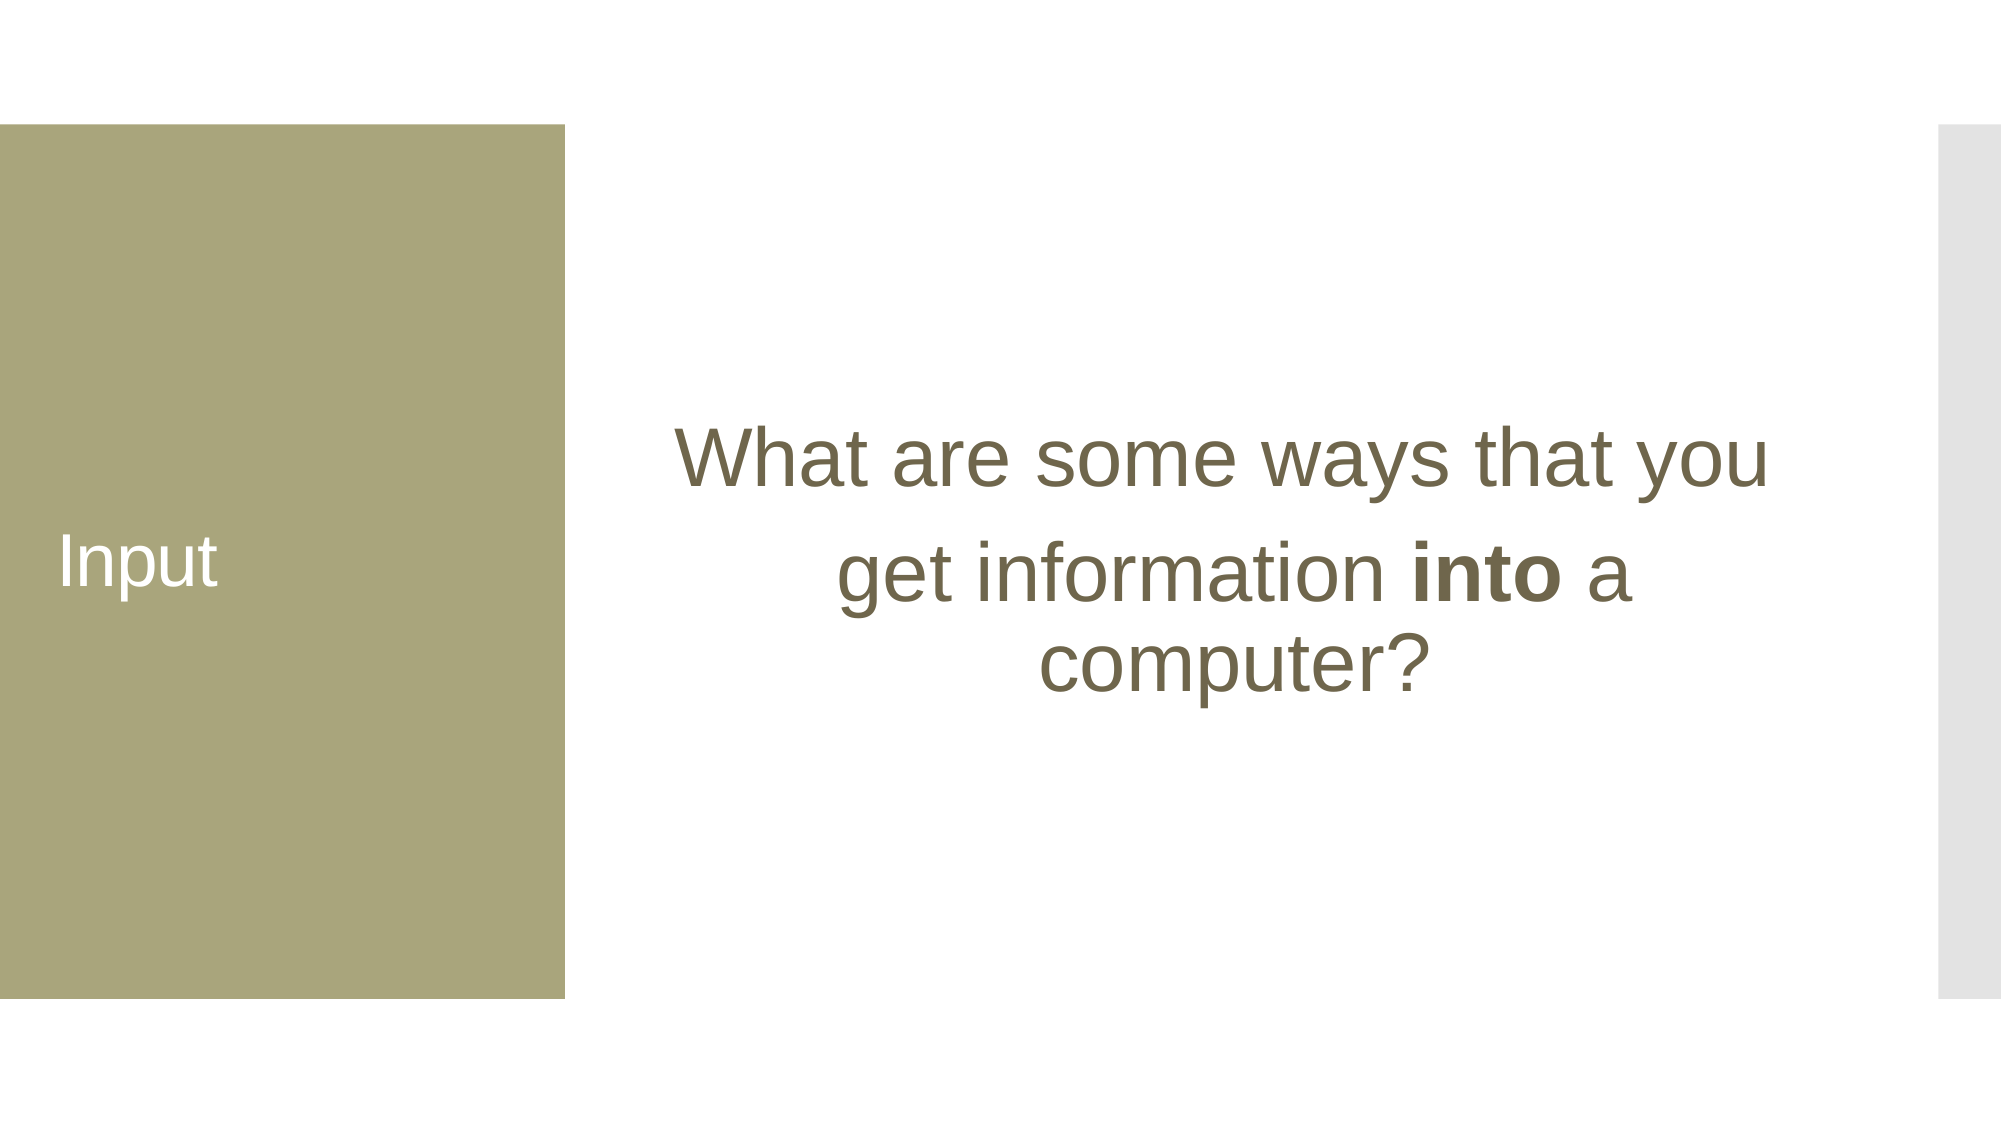

What are some ways that you
get information into a computer?
# Input